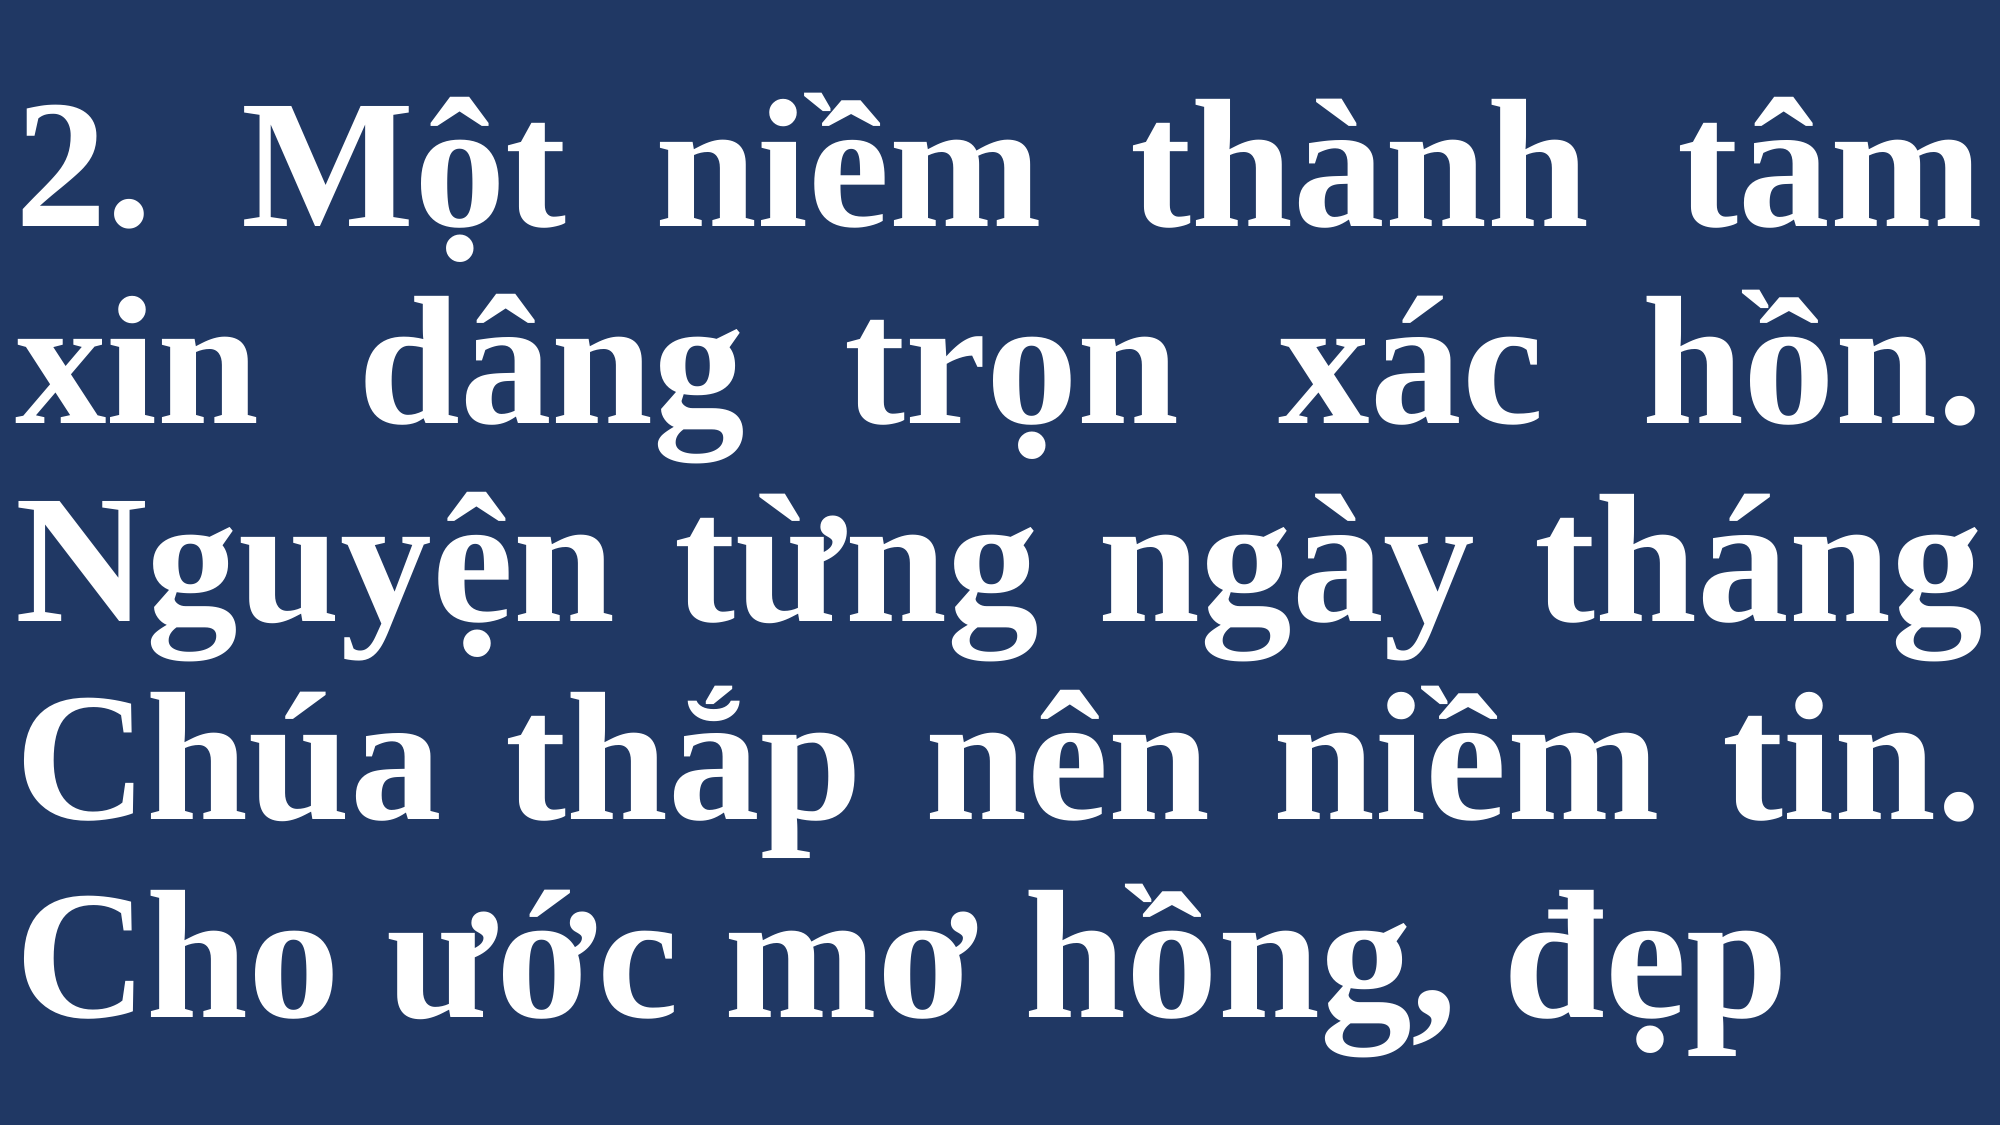

# 2. Một niềm thành tâm xin dâng trọn xác hồn. Nguyện từng ngày tháng Chúa thắp nên niềm tin. Cho ước mơ hồng, đẹp